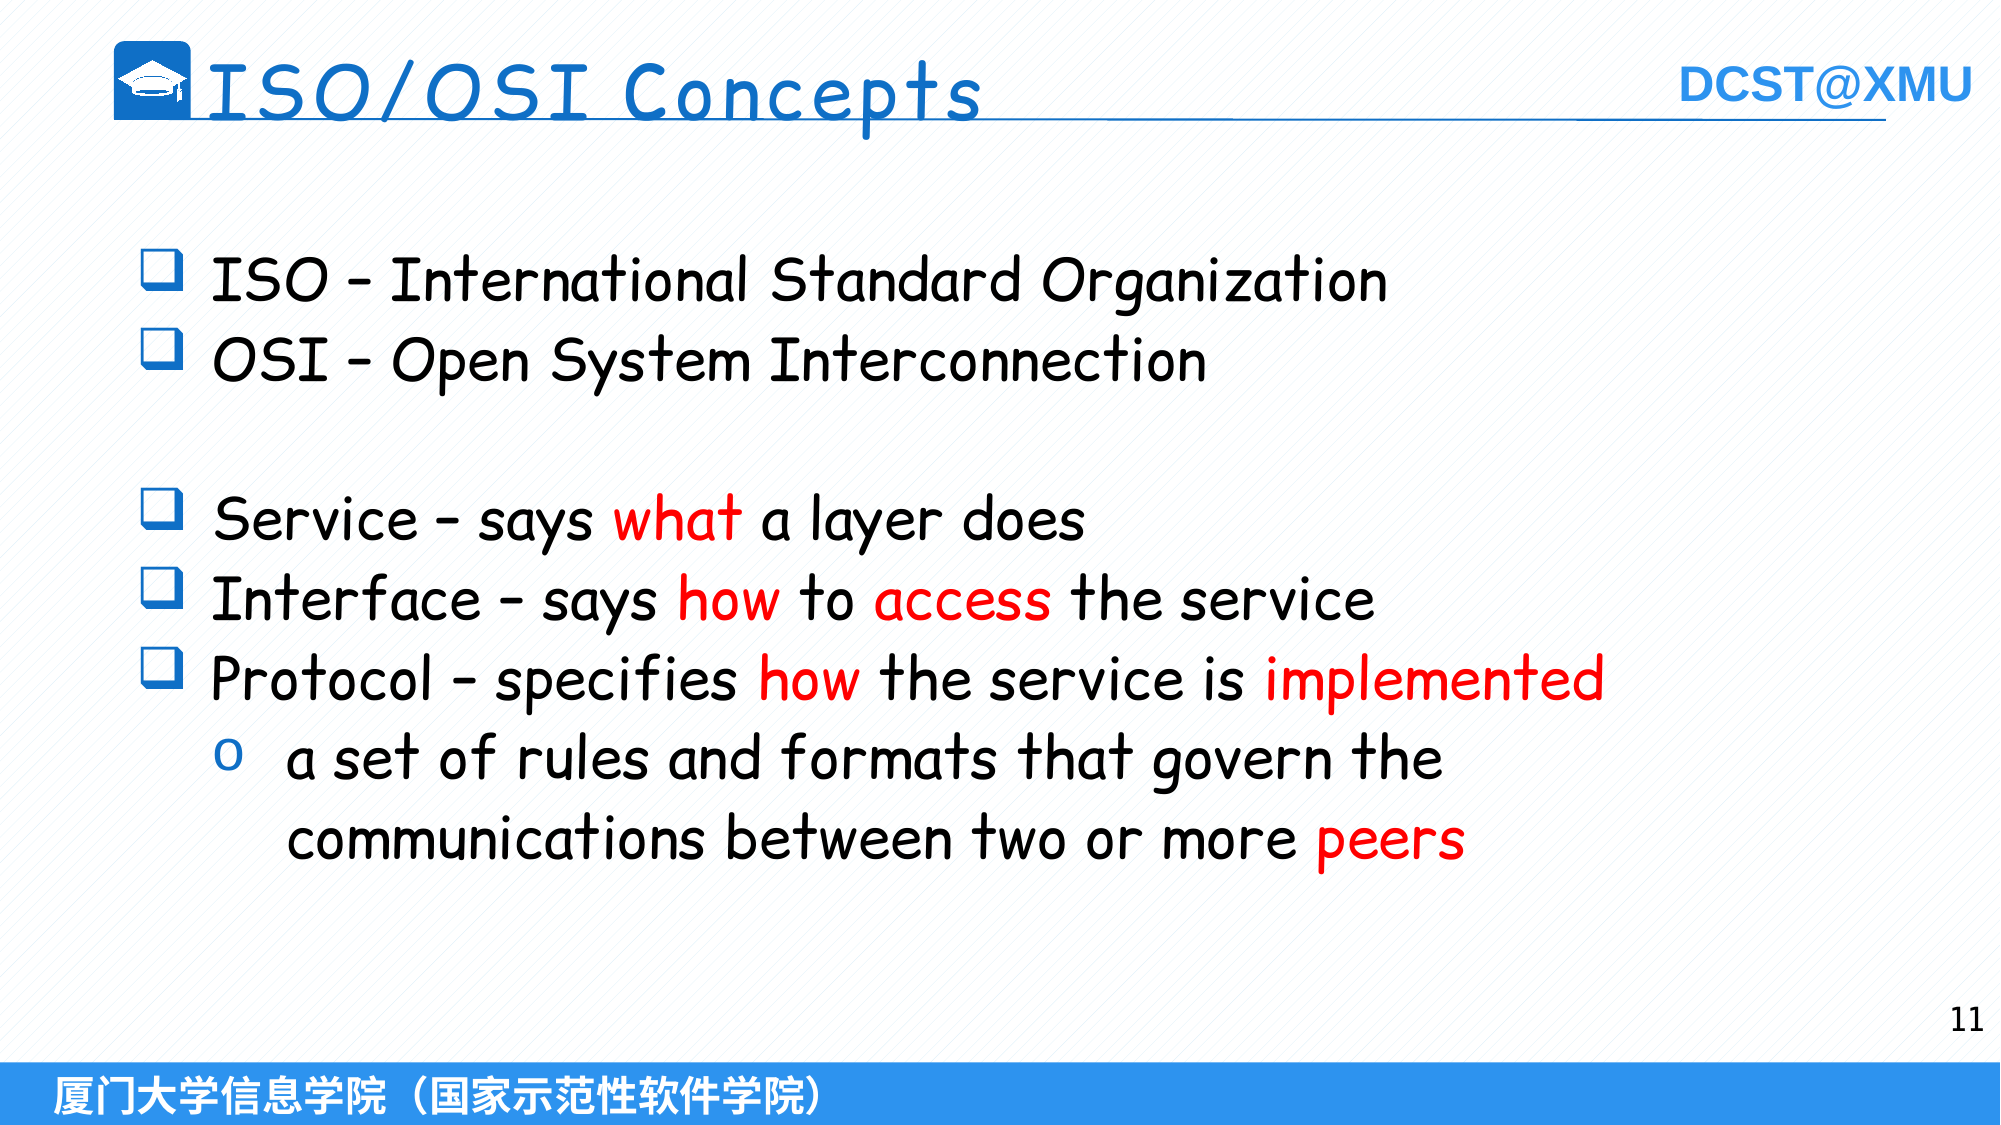

ISO/OSI Concepts
ISO – International Standard Organization
OSI – Open System Interconnection

Service – says what a layer does
Interface – says how to access the service
Protocol – specifies how the service is implemented
a set of rules and formats that govern the communications between two or more peers

11